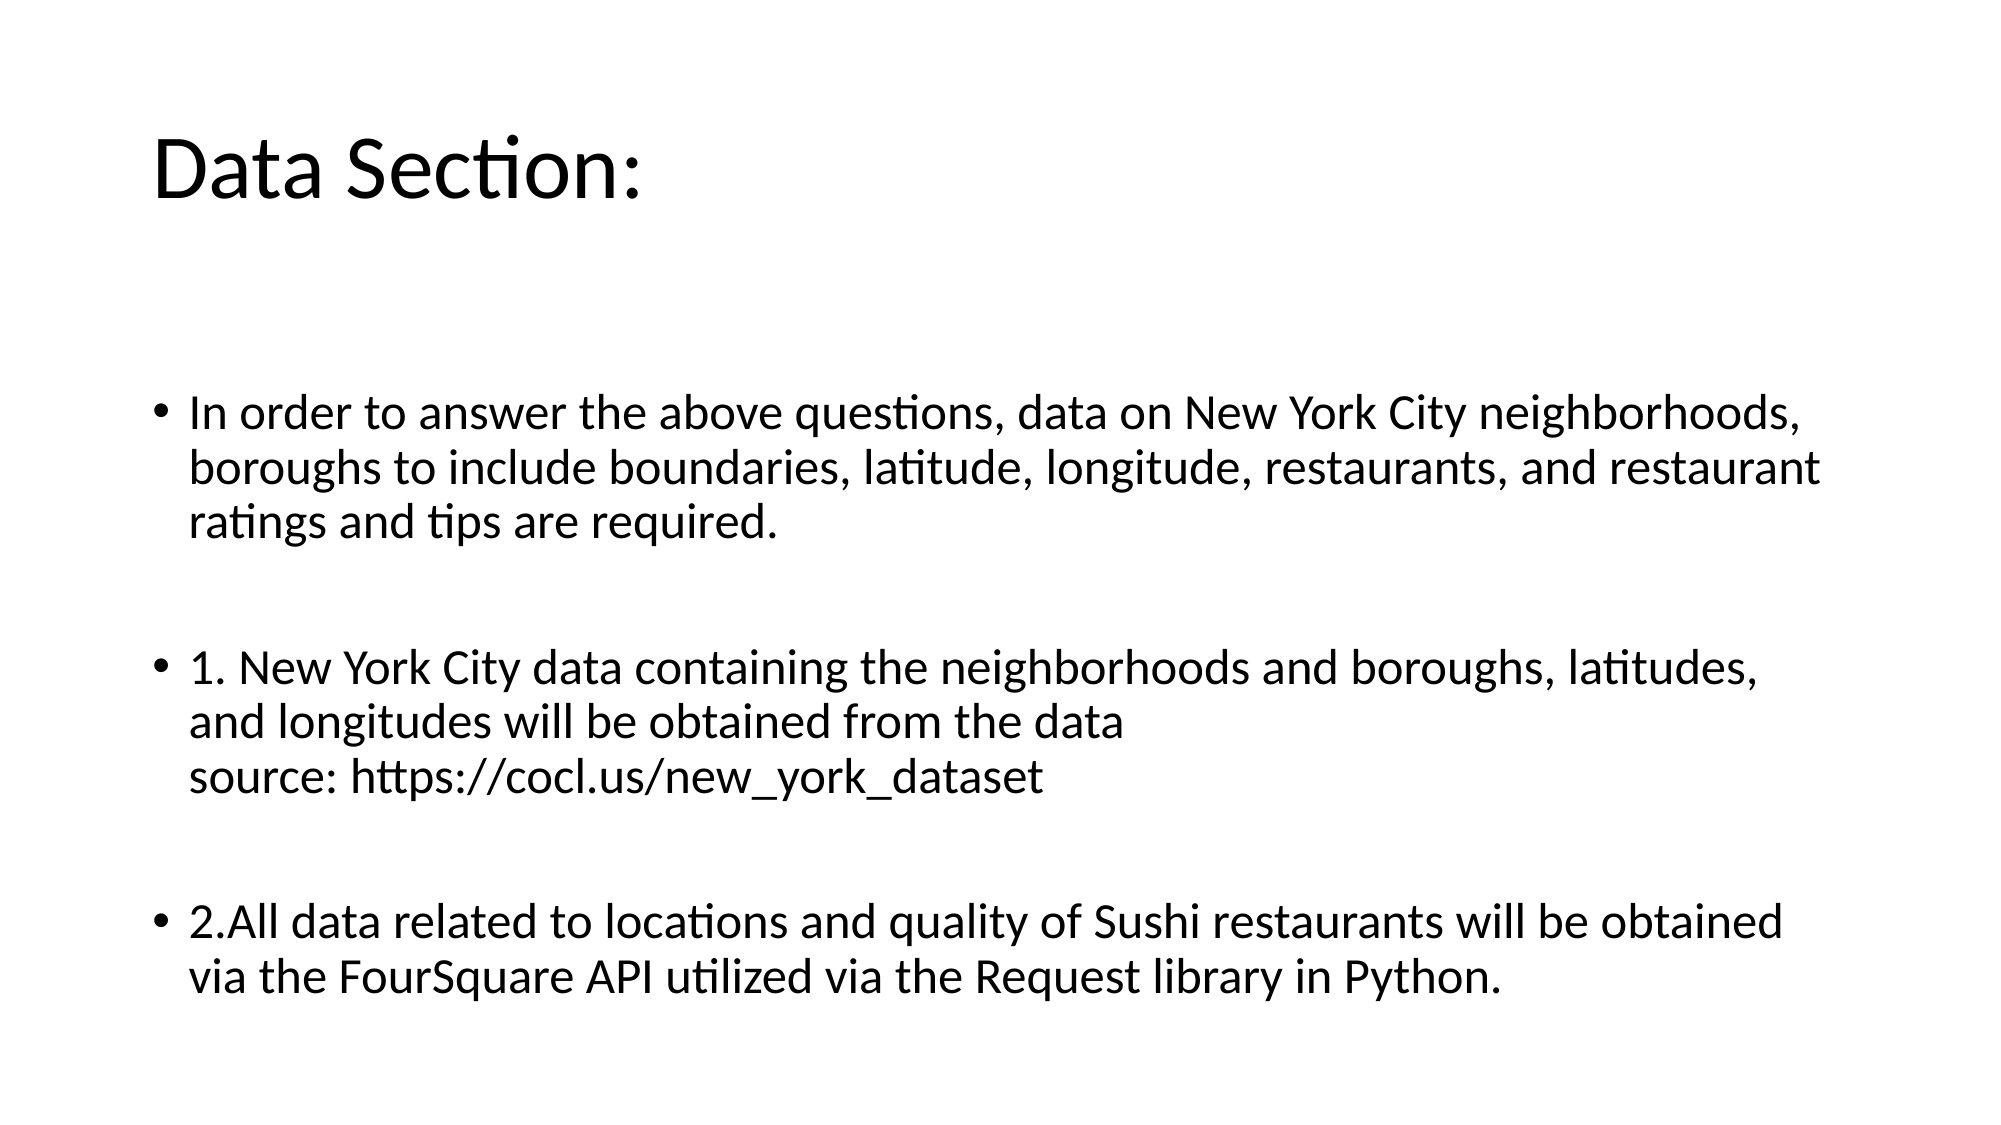

# Data Section:

In order to answer the above questions, data on New York City neighborhoods, boroughs to include boundaries, latitude, longitude, restaurants, and restaurant ratings and tips are required.

1. New York City data containing the neighborhoods and boroughs, latitudes, and longitudes will be obtained from the data source: https://cocl.us/new_york_dataset

2.All data related to locations and quality of Sushi restaurants will be obtained via the FourSquare API utilized via the Request library in Python.